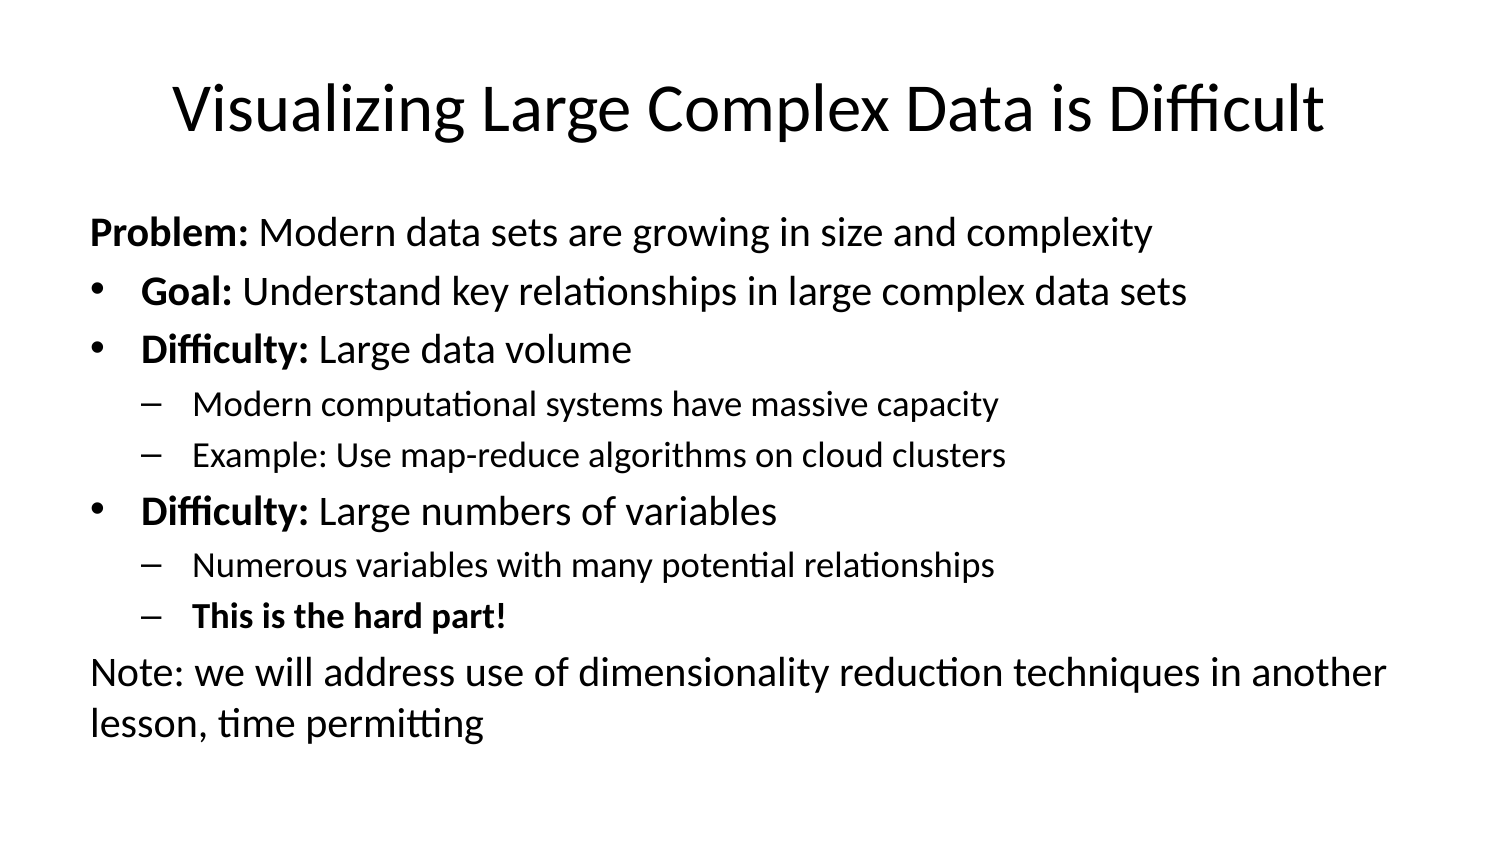

# Visualizing Large Complex Data is Difficult
Problem: Modern data sets are growing in size and complexity
Goal: Understand key relationships in large complex data sets
Difficulty: Large data volume
Modern computational systems have massive capacity
Example: Use map-reduce algorithms on cloud clusters
Difficulty: Large numbers of variables
Numerous variables with many potential relationships
This is the hard part!
Note: we will address use of dimensionality reduction techniques in another lesson, time permitting